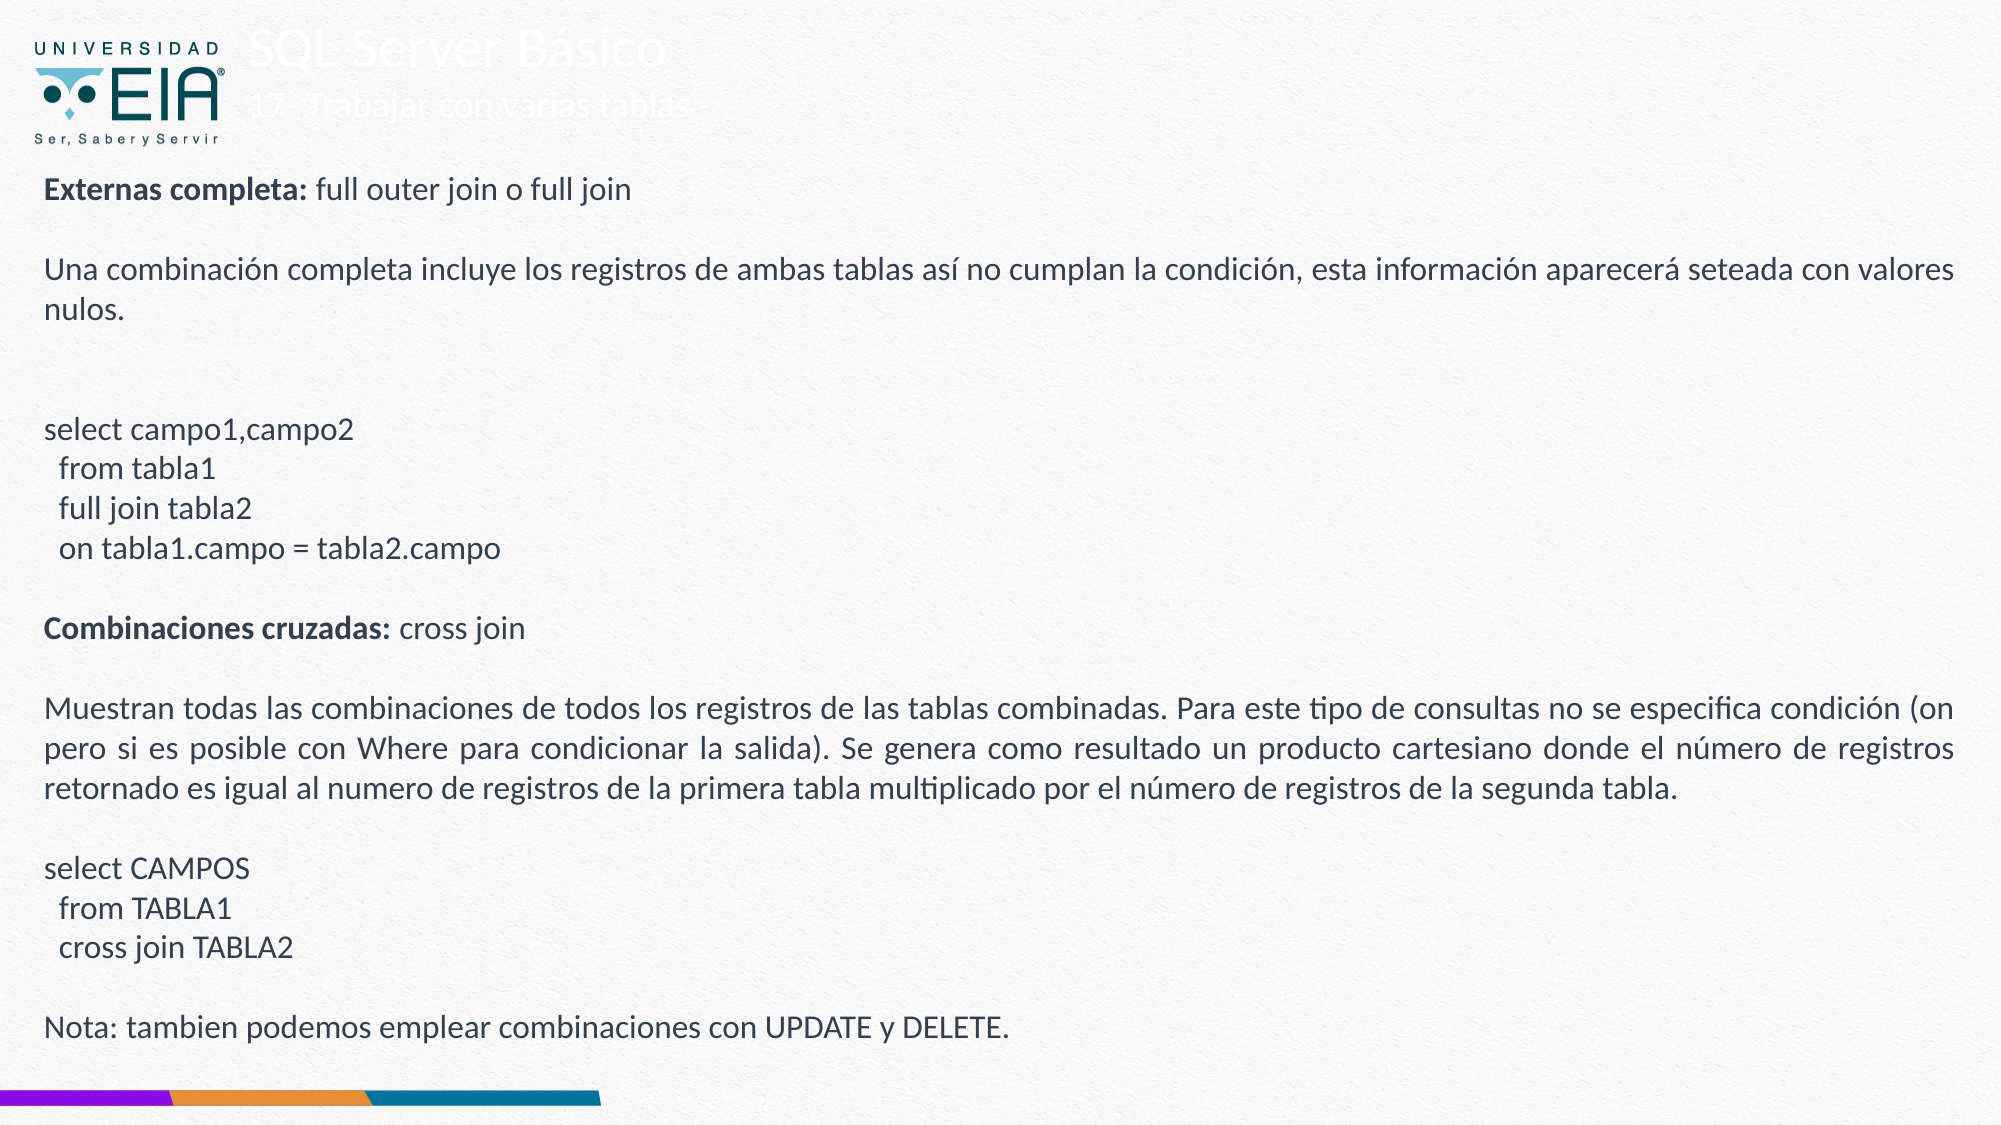

SQL Server Básico
17- Trabajar con varias tablas -
Externas completa: full outer join o full join

Una combinación completa incluye los registros de ambas tablas así no cumplan la condición, esta información aparecerá seteada con valores nulos.

select campo1,campo2
  from tabla1
  full join tabla2
  on tabla1.campo = tabla2.campo

Combinaciones cruzadas: cross join

Muestran todas las combinaciones de todos los registros de las tablas combinadas. Para este tipo de consultas no se especifica condición (on pero si es posible con Where para condicionar la salida). Se genera como resultado un producto cartesiano donde el número de registros retornado es igual al numero de registros de la primera tabla multiplicado por el número de registros de la segunda tabla.

select CAMPOS
  from TABLA1
  cross join TABLA2

Nota: tambien podemos emplear combinaciones con UPDATE y DELETE.